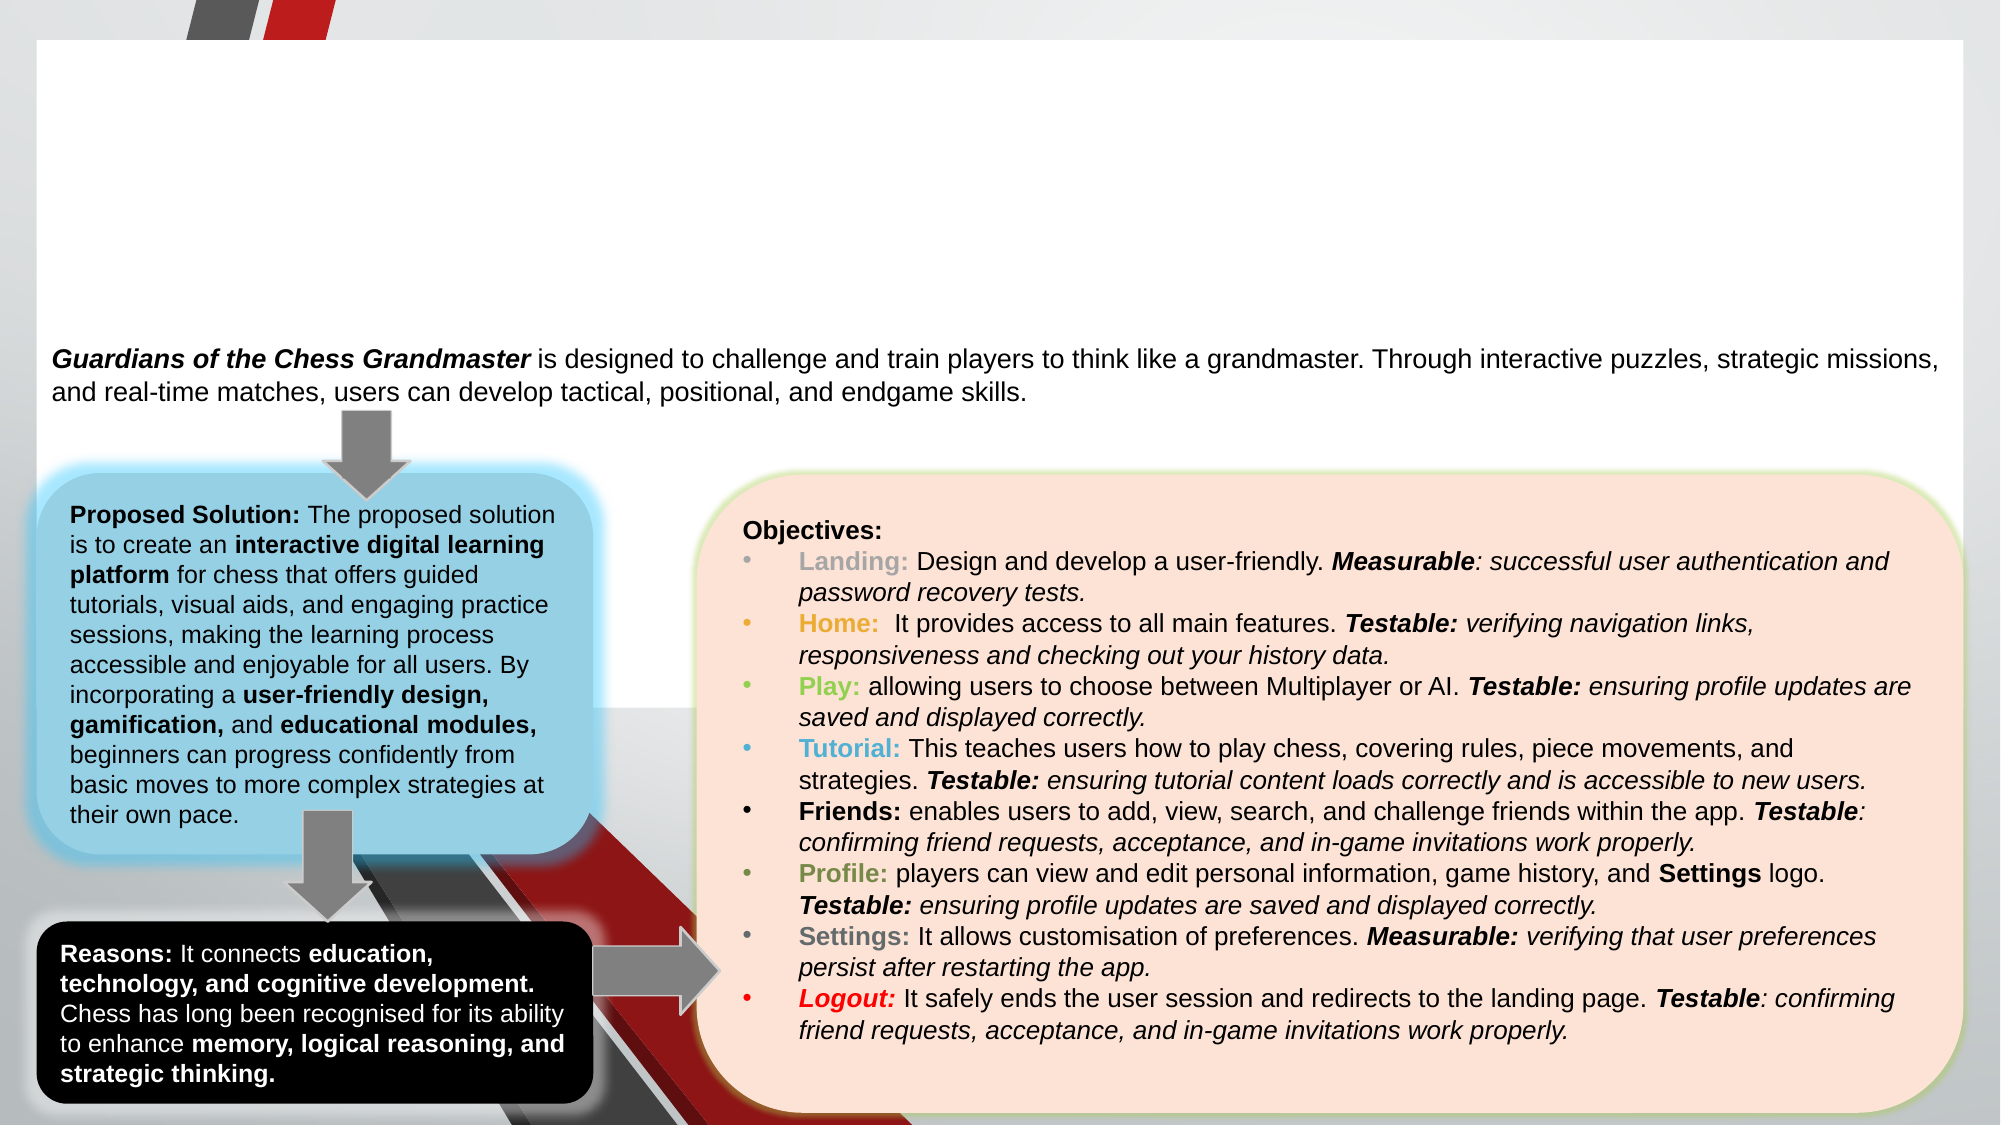

# Context & Objectives
Guardians of the Chess Grandmaster is designed to challenge and train players to think like a grandmaster. Through interactive puzzles, strategic missions, and real-time matches, users can develop tactical, positional, and endgame skills.

Proposed Solution: The proposed solution is to create an interactive digital learning platform for chess that offers guided tutorials, visual aids, and engaging practice sessions, making the learning process accessible and enjoyable for all users. By incorporating a user-friendly design, gamification, and educational modules, beginners can progress confidently from basic moves to more complex strategies at their own pace.
Objectives:
Landing: Design and develop a user-friendly. Measurable: successful user authentication and password recovery tests.
Home:  It provides access to all main features. Testable: verifying navigation links, responsiveness and checking out your history data.
Play: allowing users to choose between Multiplayer or AI. Testable: ensuring profile updates are saved and displayed correctly.
Tutorial: This teaches users how to play chess, covering rules, piece movements, and strategies. Testable: ensuring tutorial content loads correctly and is accessible to new users.
Friends: enables users to add, view, search, and challenge friends within the app. Testable: confirming friend requests, acceptance, and in-game invitations work properly.
Profile: players can view and edit personal information, game history, and Settings logo. Testable: ensuring profile updates are saved and displayed correctly.
Settings: It allows customisation of preferences. Measurable: verifying that user preferences persist after restarting the app.
Logout: It safely ends the user session and redirects to the landing page. Testable: confirming friend requests, acceptance, and in-game invitations work properly.

Reasons: It connects education, technology, and cognitive development. Chess has long been recognised for its ability to enhance memory, logical reasoning, and strategic thinking.